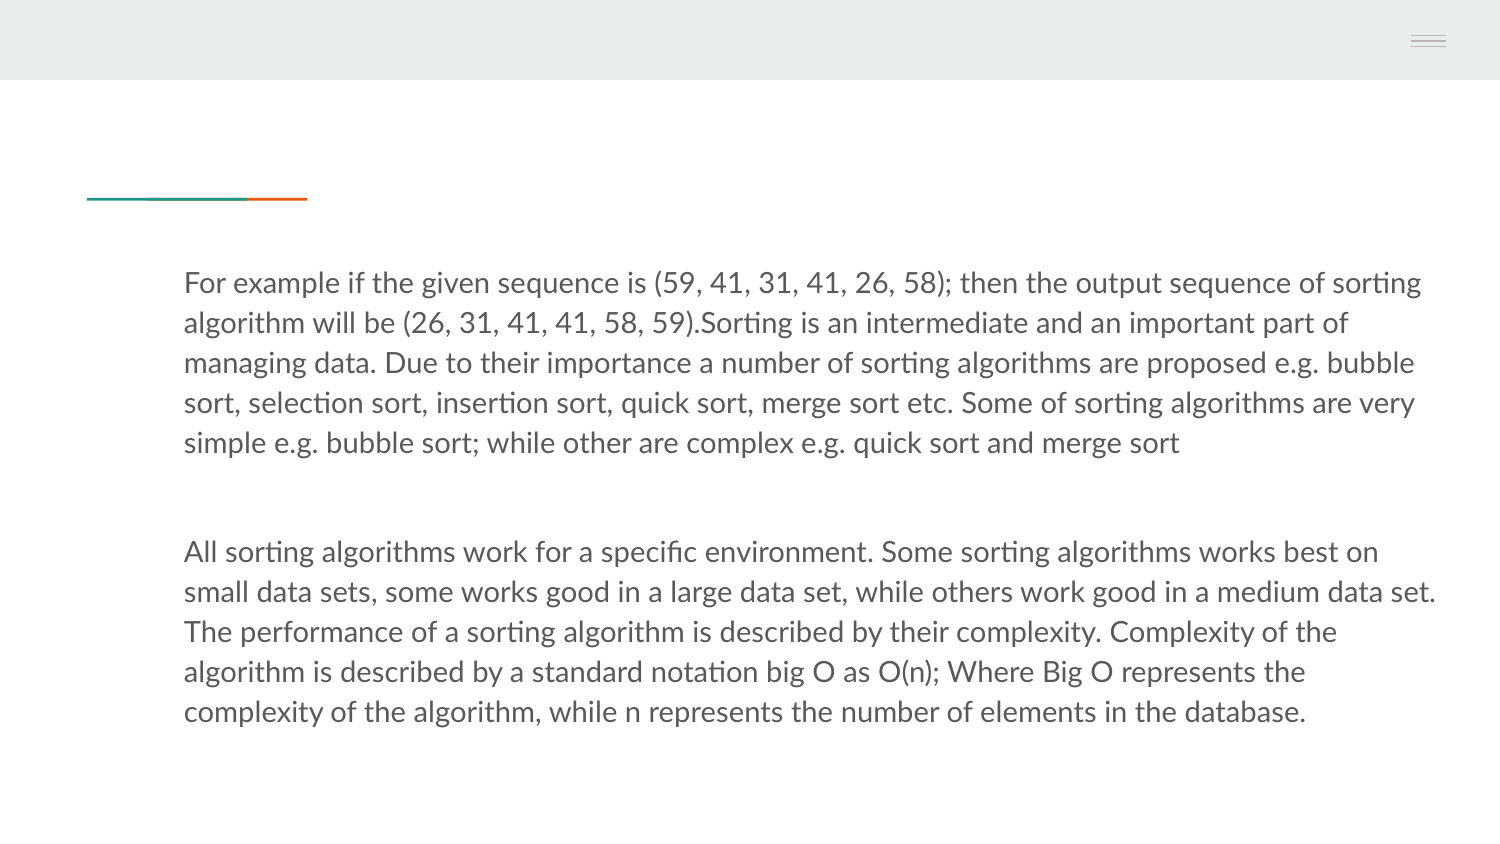

For example if the given sequence is (59, 41, 31, 41, 26, 58); then the output sequence of sorting algorithm will be (26, 31, 41, 41, 58, 59).Sorting is an intermediate and an important part of managing data. Due to their importance a number of sorting algorithms are proposed e.g. bubble sort, selection sort, insertion sort, quick sort, merge sort etc. Some of sorting algorithms are very simple e.g. bubble sort; while other are complex e.g. quick sort and merge sort
All sorting algorithms work for a specific environment. Some sorting algorithms works best on small data sets, some works good in a large data set, while others work good in a medium data set. The performance of a sorting algorithm is described by their complexity. Complexity of the algorithm is described by a standard notation big O as O(n); Where Big O represents the complexity of the algorithm, while n represents the number of elements in the database.